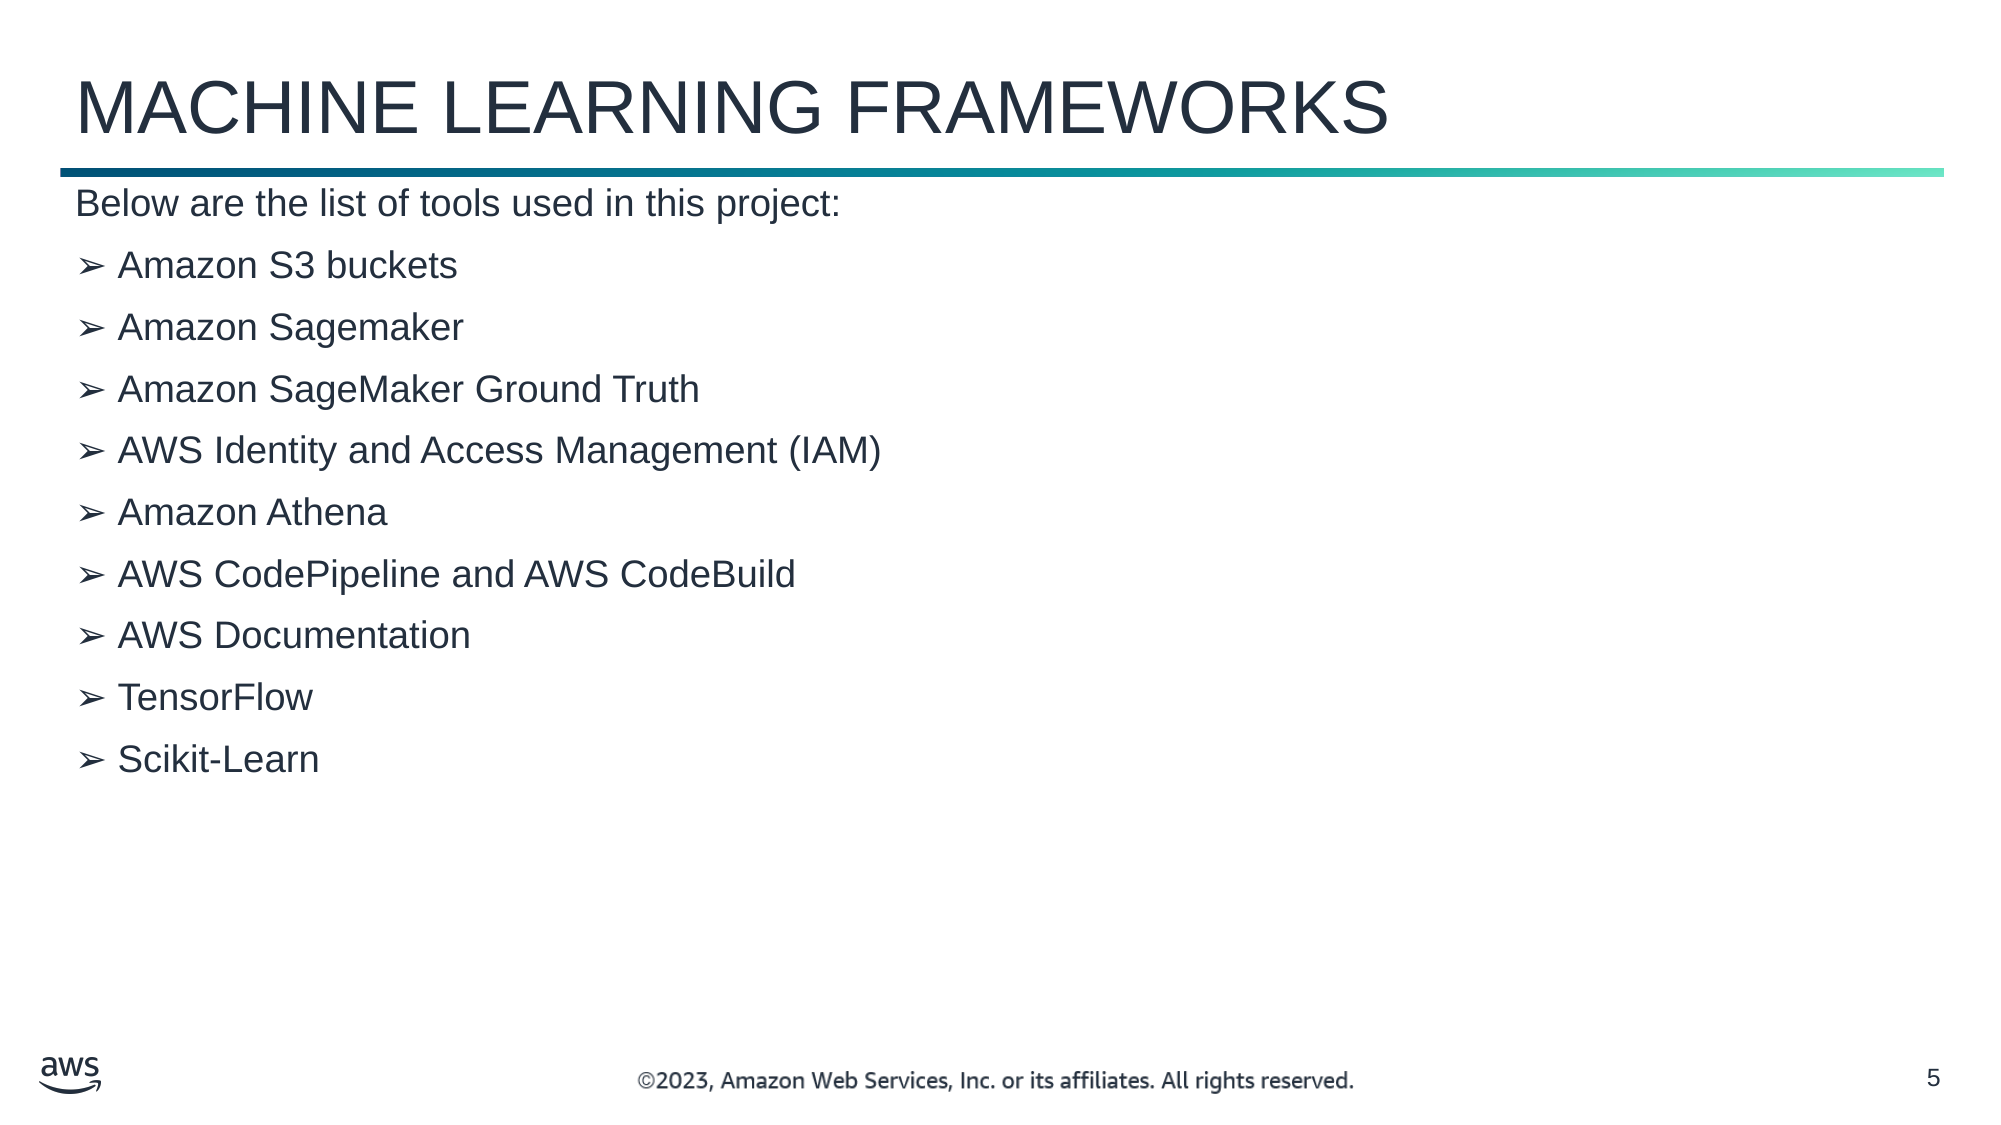

# MACHINE LEARNING FRAMEWORKS
Below are the list of tools used in this project:
➢ Amazon S3 buckets
➢ Amazon Sagemaker
➢ Amazon SageMaker Ground Truth
➢ AWS Identity and Access Management (IAM)
➢ Amazon Athena
➢ AWS CodePipeline and AWS CodeBuild
➢ AWS Documentation
➢ TensorFlow
➢ Scikit-Learn

5